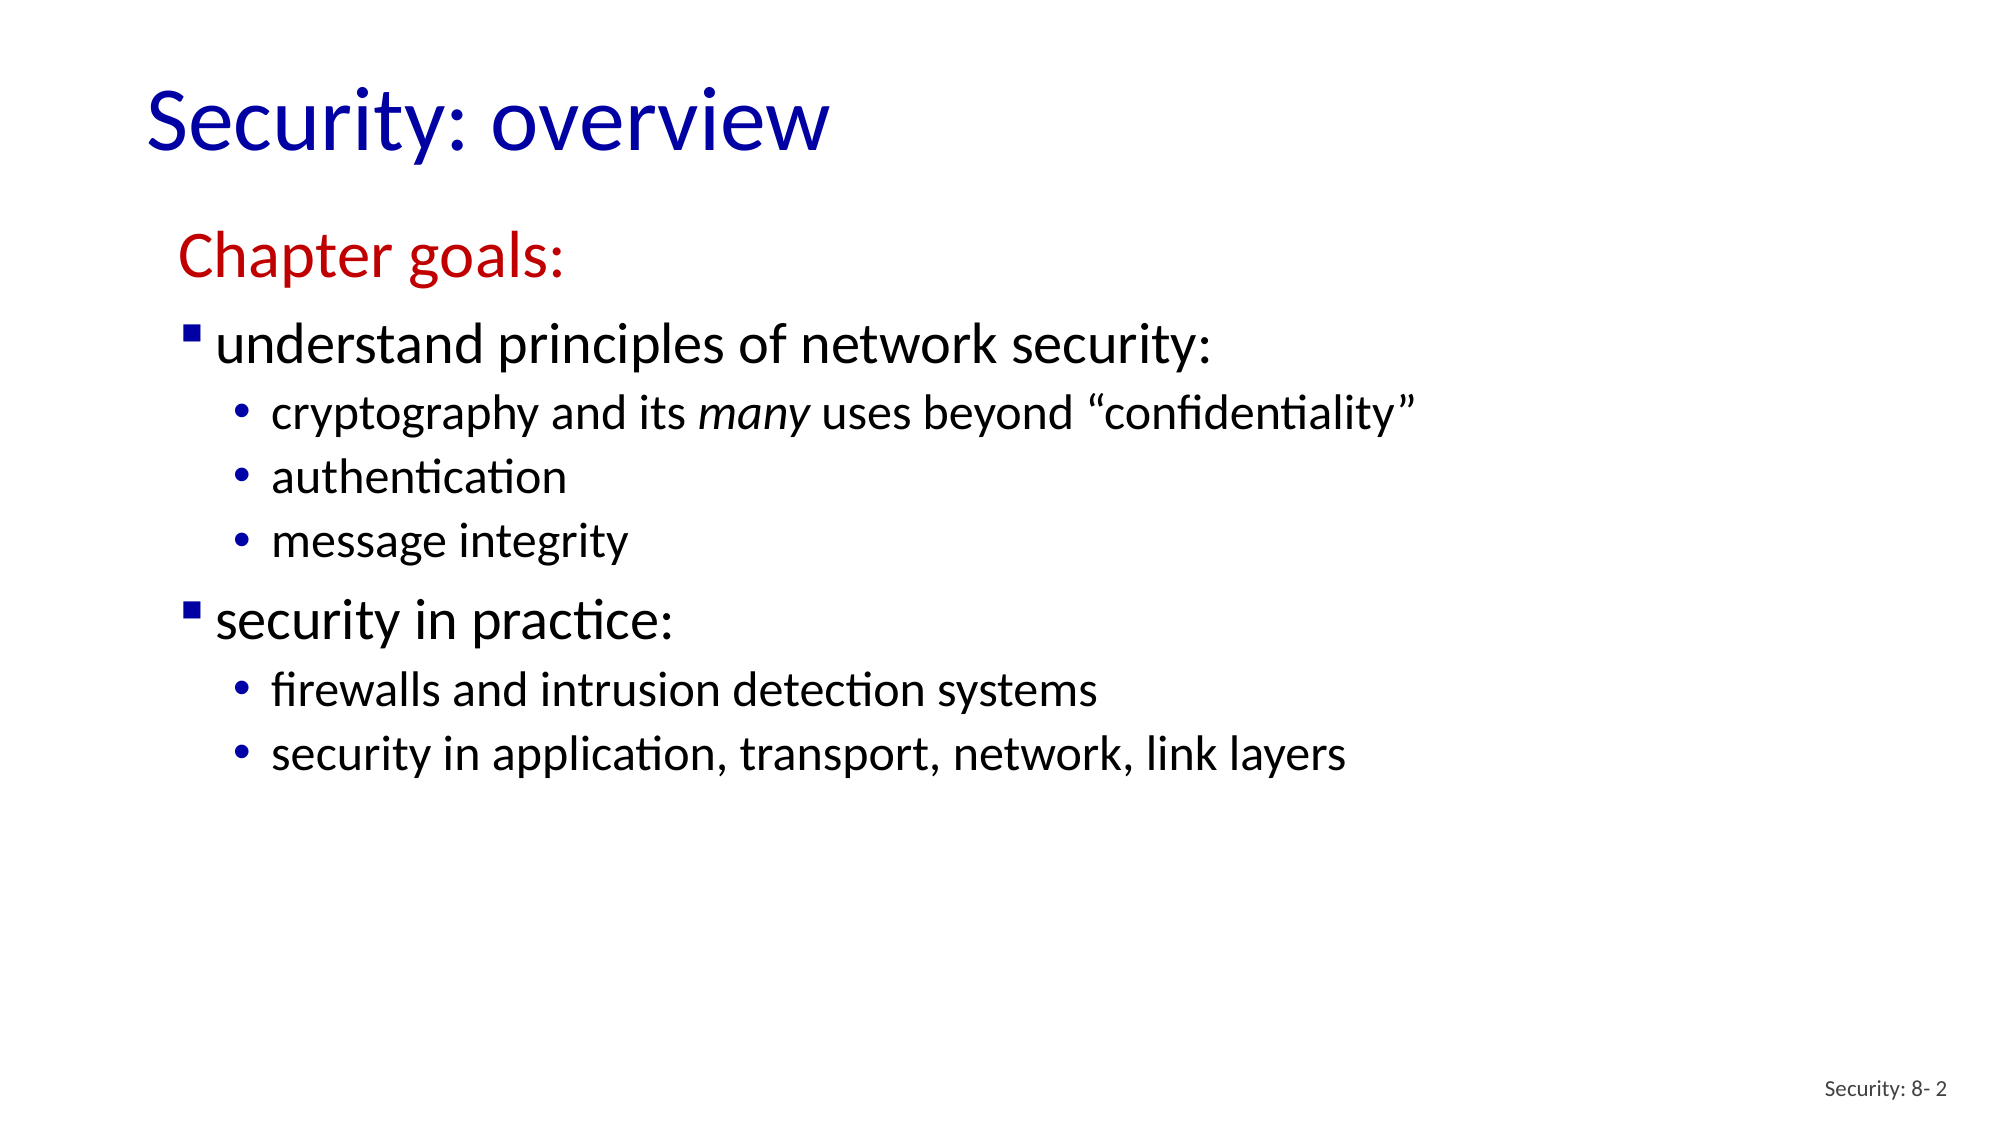

# Security: overview
Chapter goals:
understand principles of network security:
cryptography and its many uses beyond “confidentiality”
authentication
message integrity
security in practice:
firewalls and intrusion detection systems
security in application, transport, network, link layers
Security: 8- 2